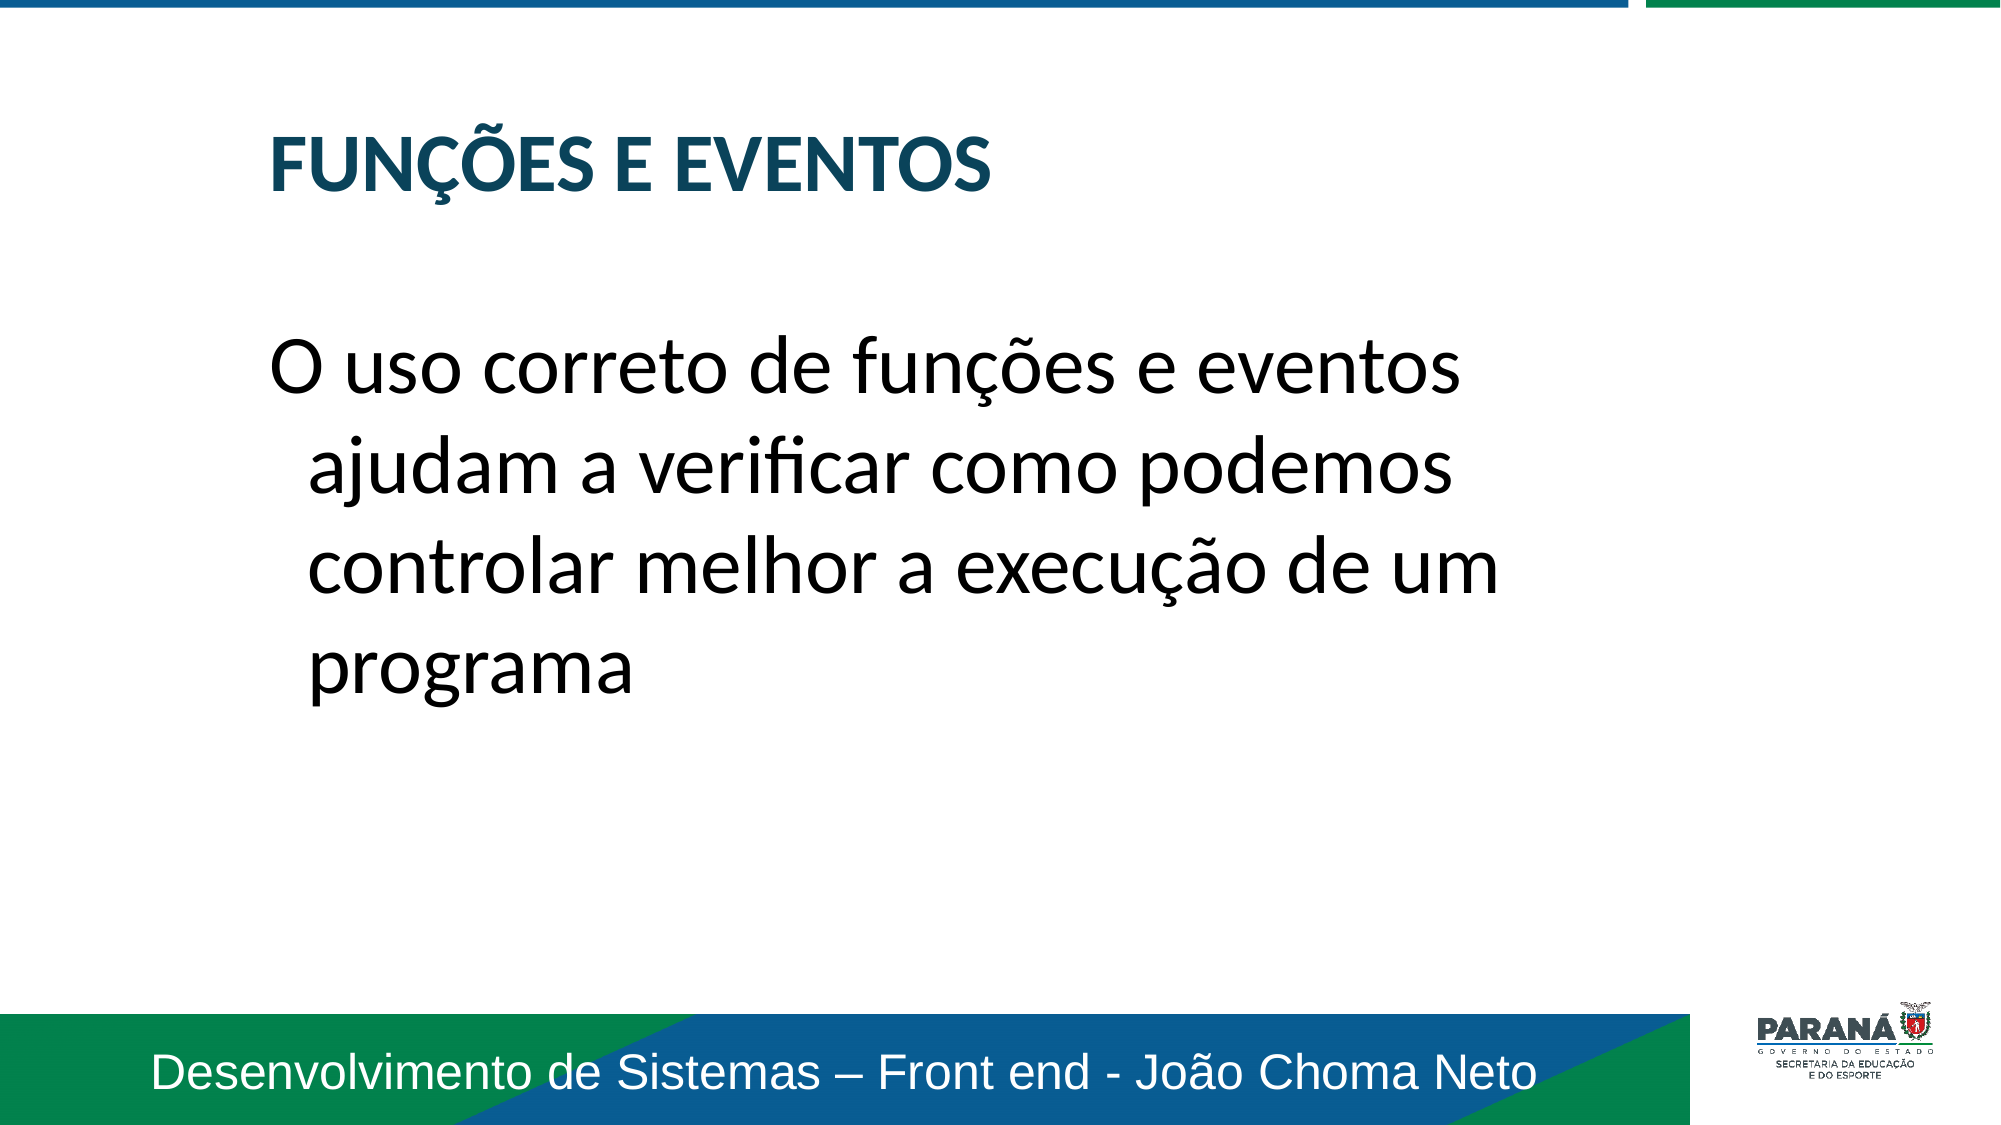

FUNÇÕES E EVENTOS
O uso correto de funções e eventos ajudam a verificar como podemos controlar melhor a execução de um programa